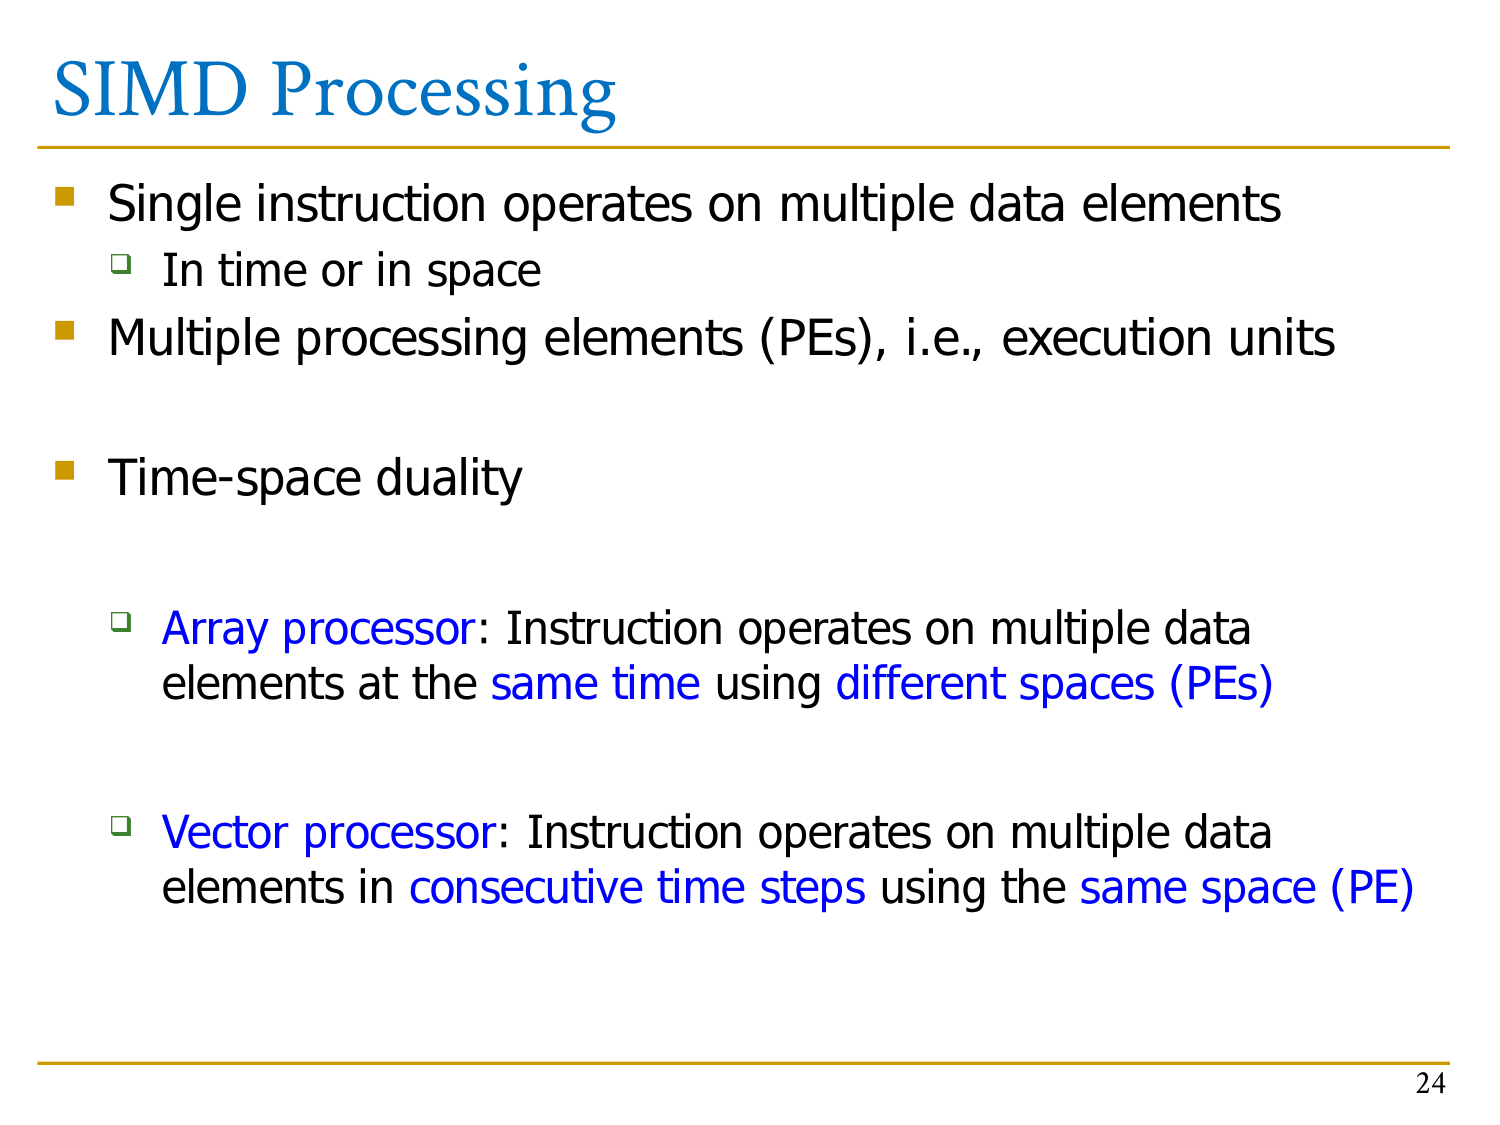

# SIMD Processing
Single instruction operates on multiple data elements
In time or in space
Multiple processing elements (PEs), i.e., execution units

Time-space duality

Array processor: Instruction operates on multiple data elements at the same time using different spaces (PEs)

Vector processor: Instruction operates on multiple data elements in consecutive time steps using the same space (PE)
24